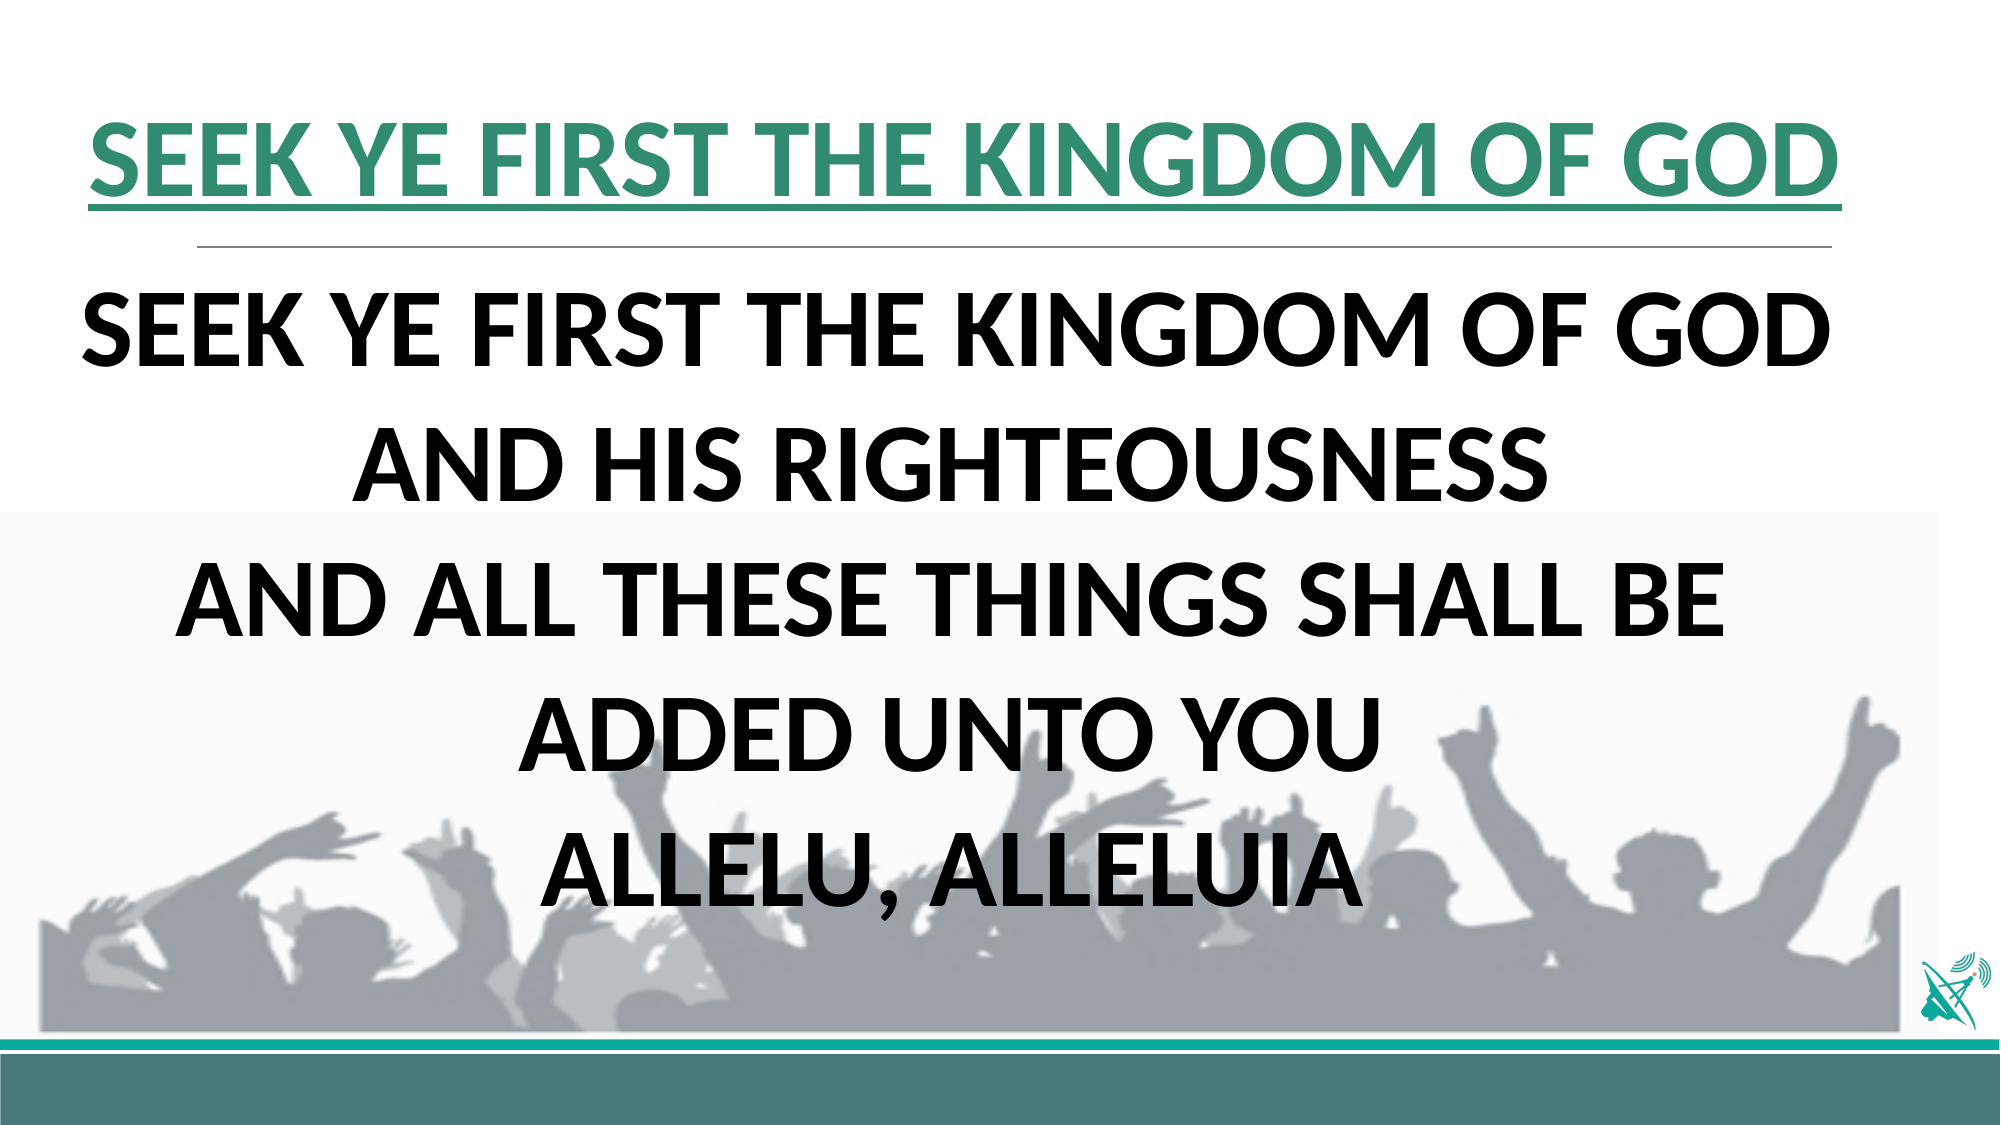

# SEEK YE FIRST THE KINGDOM OF GOD
SEEK YE FIRST THE KINGDOM OF GOD
AND HIS RIGHTEOUSNESS
AND ALL THESE THINGS SHALL BE ADDED UNTO YOU
ALLELU, ALLELUIA